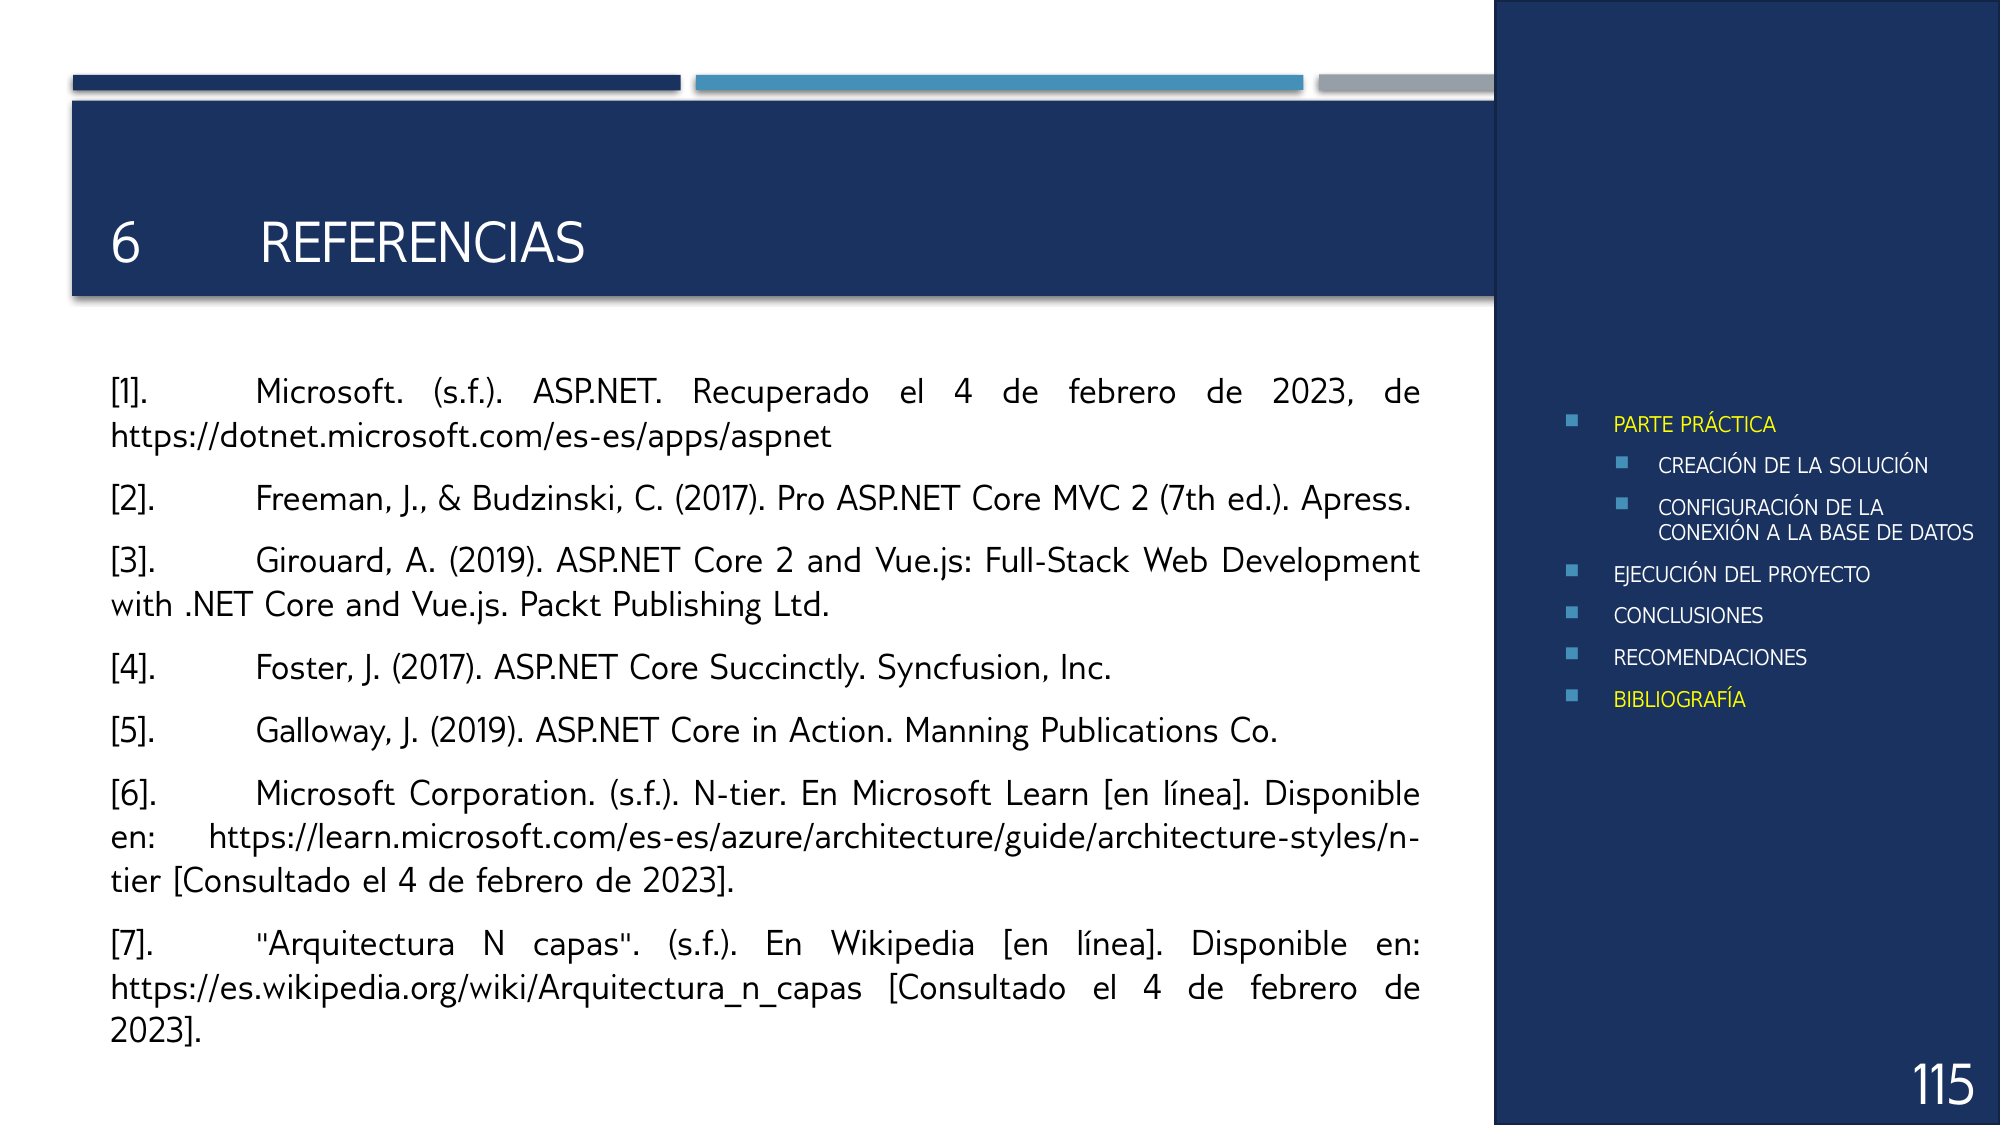

PARTE PRÁCTICA
CREACIÓN DE LA SOLUCIÓN
CONFIGURACIÓN DE LA CONEXIÓN A LA BASE DE DATOS
EJECUCIÓN DEL PROYECTO
CONCLUSIONES
RECOMENDACIONES
BIBLIOGRAFÍA
# 6	REFERENCIAS
[1].	Microsoft. (s.f.). ASP.NET. Recuperado el 4 de febrero de 2023, de https://dotnet.microsoft.com/es-es/apps/aspnet
[2].	Freeman, J., & Budzinski, C. (2017). Pro ASP.NET Core MVC 2 (7th ed.). Apress.
[3].	Girouard, A. (2019). ASP.NET Core 2 and Vue.js: Full-Stack Web Development with .NET Core and Vue.js. Packt Publishing Ltd.
[4].	Foster, J. (2017). ASP.NET Core Succinctly. Syncfusion, Inc.
[5].	Galloway, J. (2019). ASP.NET Core in Action. Manning Publications Co.
[6].	Microsoft Corporation. (s.f.). N-tier. En Microsoft Learn [en línea]. Disponible en: https://learn.microsoft.com/es-es/azure/architecture/guide/architecture-styles/n-tier [Consultado el 4 de febrero de 2023].
[7].	"Arquitectura N capas". (s.f.). En Wikipedia [en línea]. Disponible en: https://es.wikipedia.org/wiki/Arquitectura_n_capas [Consultado el 4 de febrero de 2023].
115
36
39